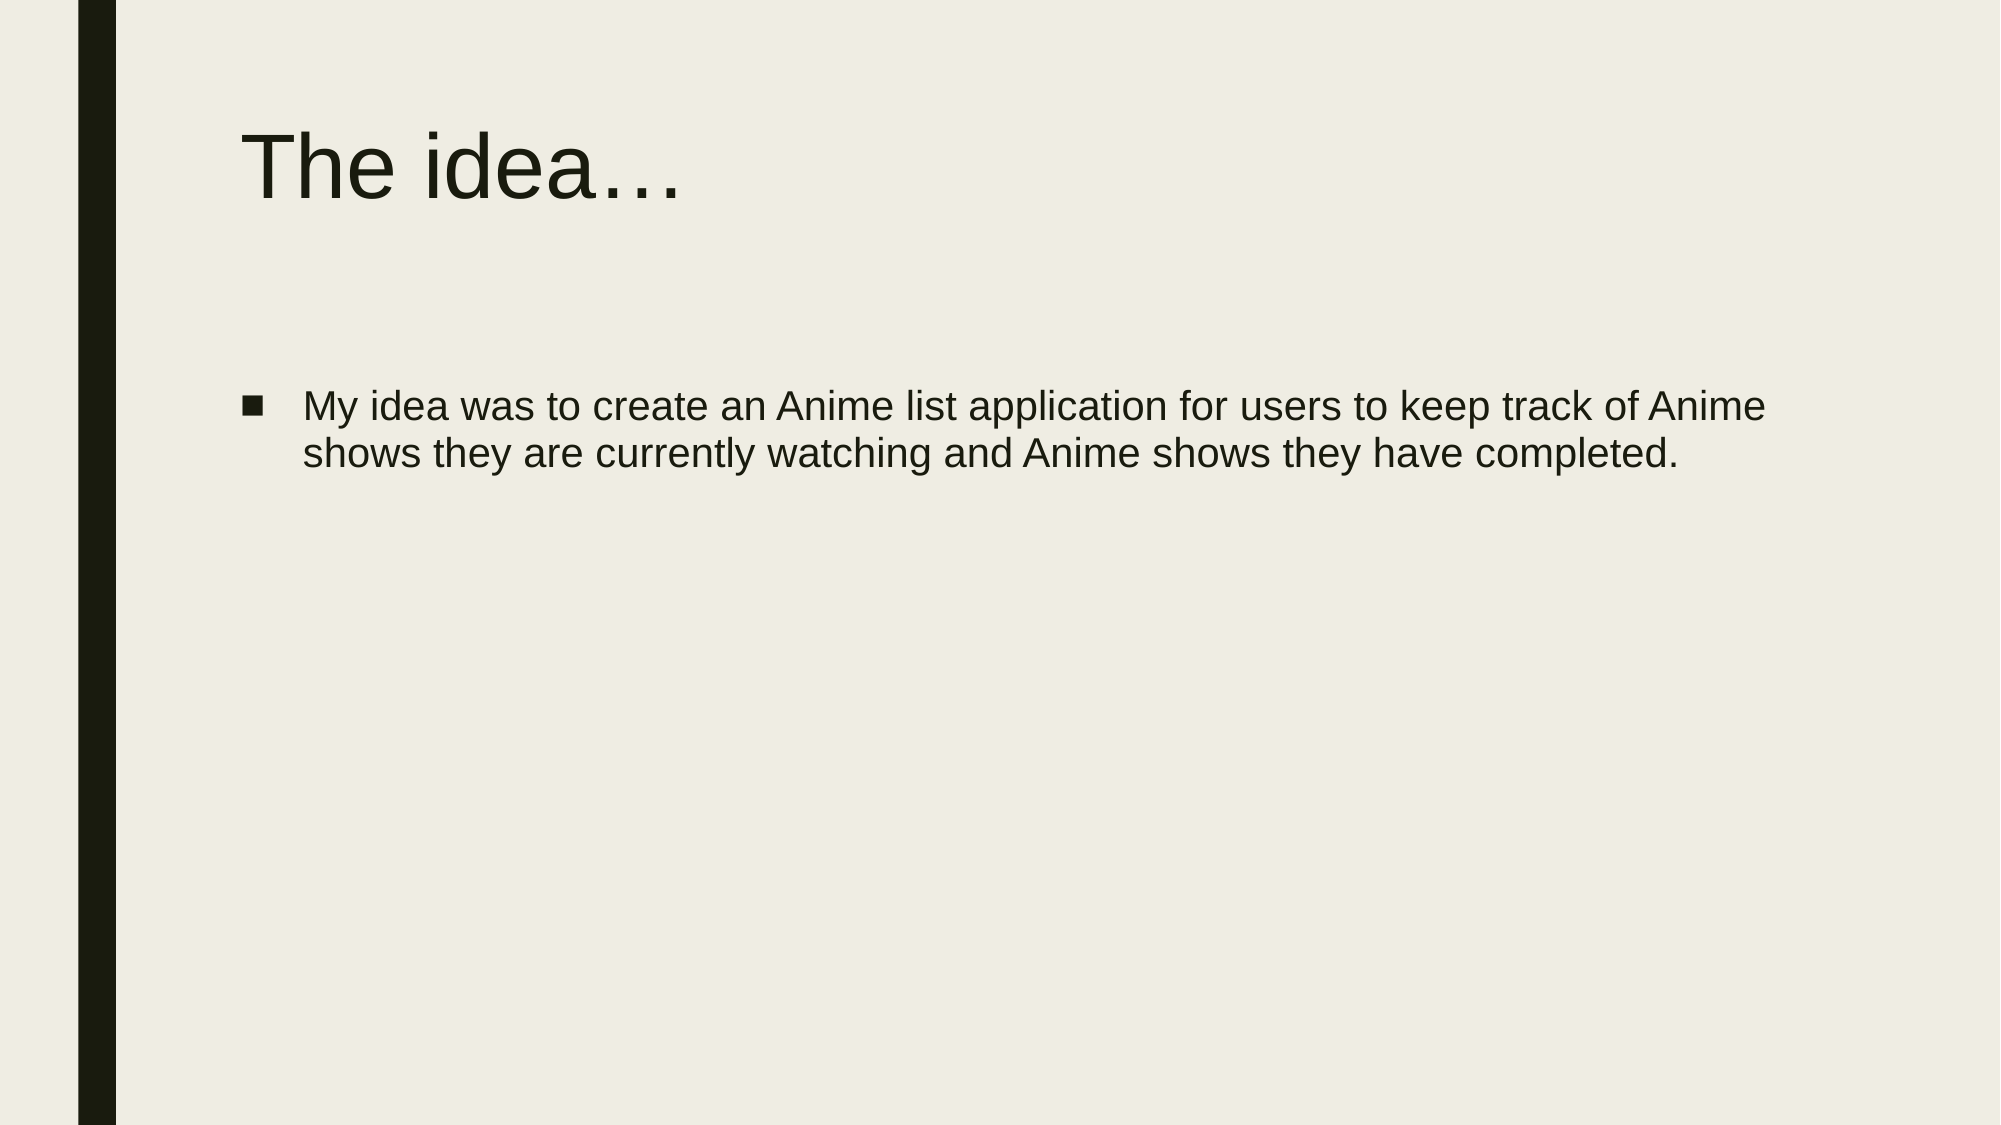

# The idea…
My idea was to create an Anime list application for users to keep track of Anime shows they are currently watching and Anime shows they have completed.